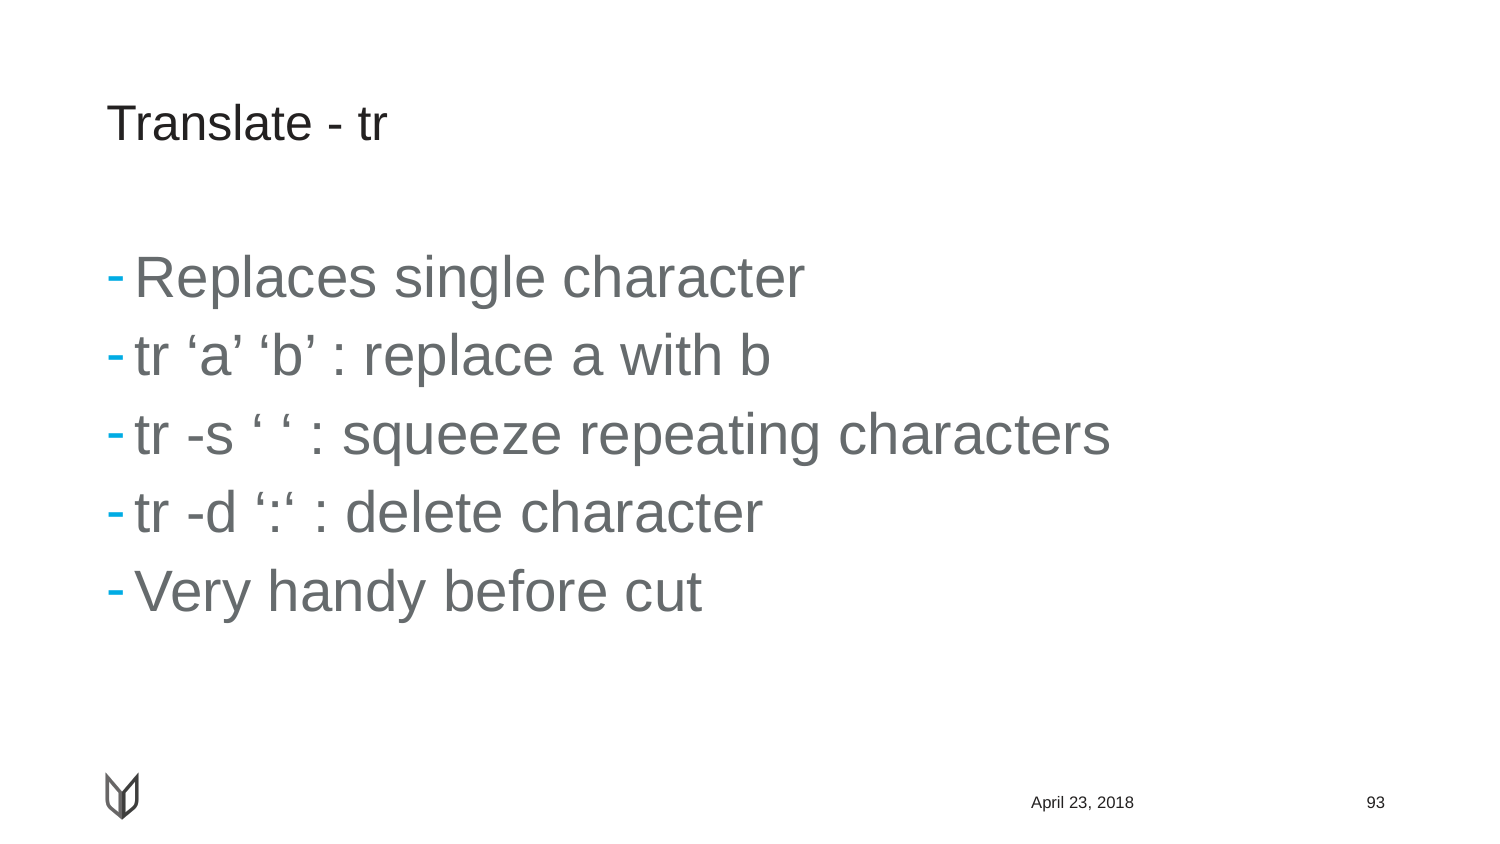

# Translate - tr
Replaces single character
tr ‘a’ ‘b’ : replace a with b
tr -s ‘ ‘ : squeeze repeating characters
tr -d ‘:‘ : delete character
Very handy before cut

April 23, 2018
93